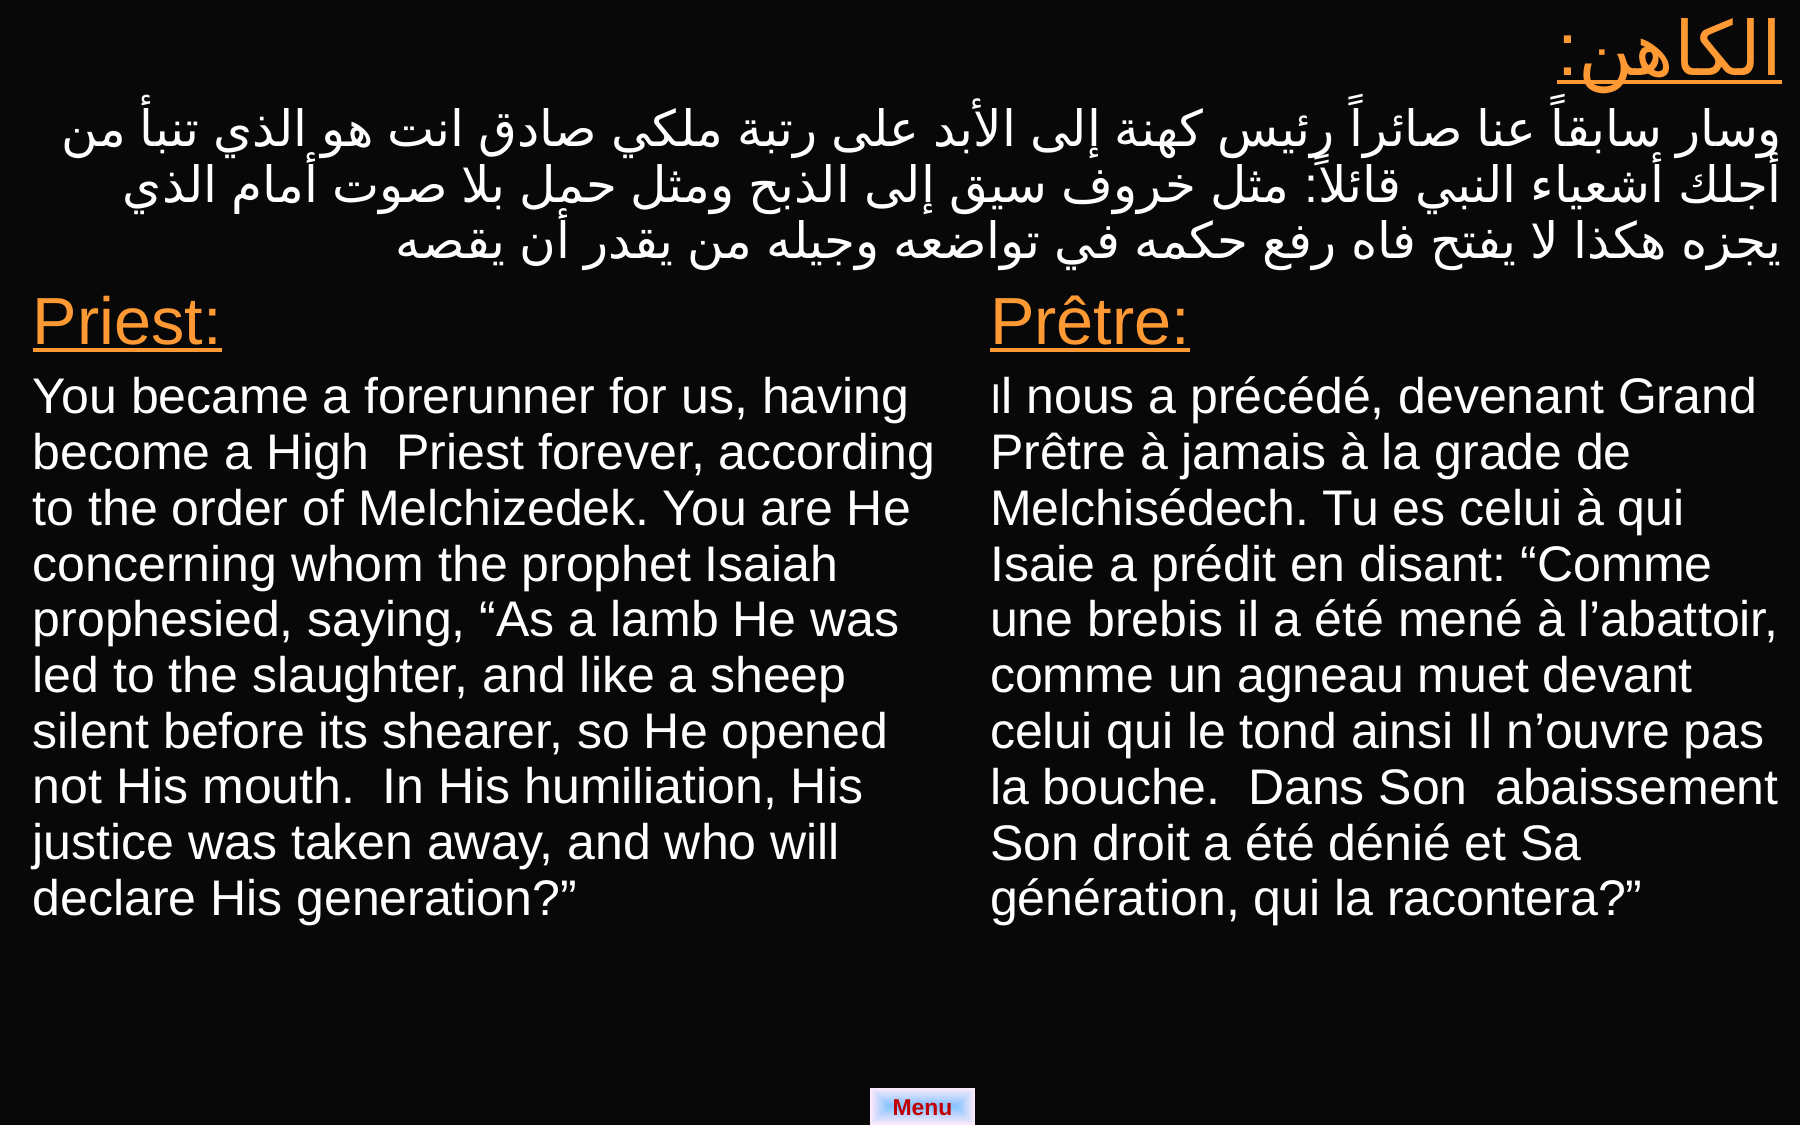

| الكاهن: وسار سابقاً عنا صائراً رئيس كهنة إلى الأبد على رتبة ملكي صادق انت هو الذي تنبأ من أجلك أشعياء النبي قائلاً: مثل خروف سيق إلى الذبح ومثل حمل بلا صوت أمام الذي يجزه هكذا لا يفتح فاه رفع حكمه في تواضعه وجيله من يقدر أن يقصه |  |
| --- | --- |
| Priest: You became a forerunner for us, having become a High Priest forever, according to the order of Melchizedek. You are He concerning whom the prophet Isaiah prophesied, saying, “As a lamb He was led to the slaughter, and like a sheep silent before its shearer, so He opened not His mouth. In His humiliation, His justice was taken away, and who will declare His generation?” | Prêtre: Il nous a précédé, devenant Grand Prêtre à jamais à la grade de Melchisédech. Tu es celui à qui Isaie a prédit en disant: “Comme une brebis il a été mené à l’abattoir, comme un agneau muet devant celui qui le tond ainsi Il n’ouvre pas la bouche. Dans Son abaissement Son droit a été dénié et Sa génération, qui la racontera?” |

Menu